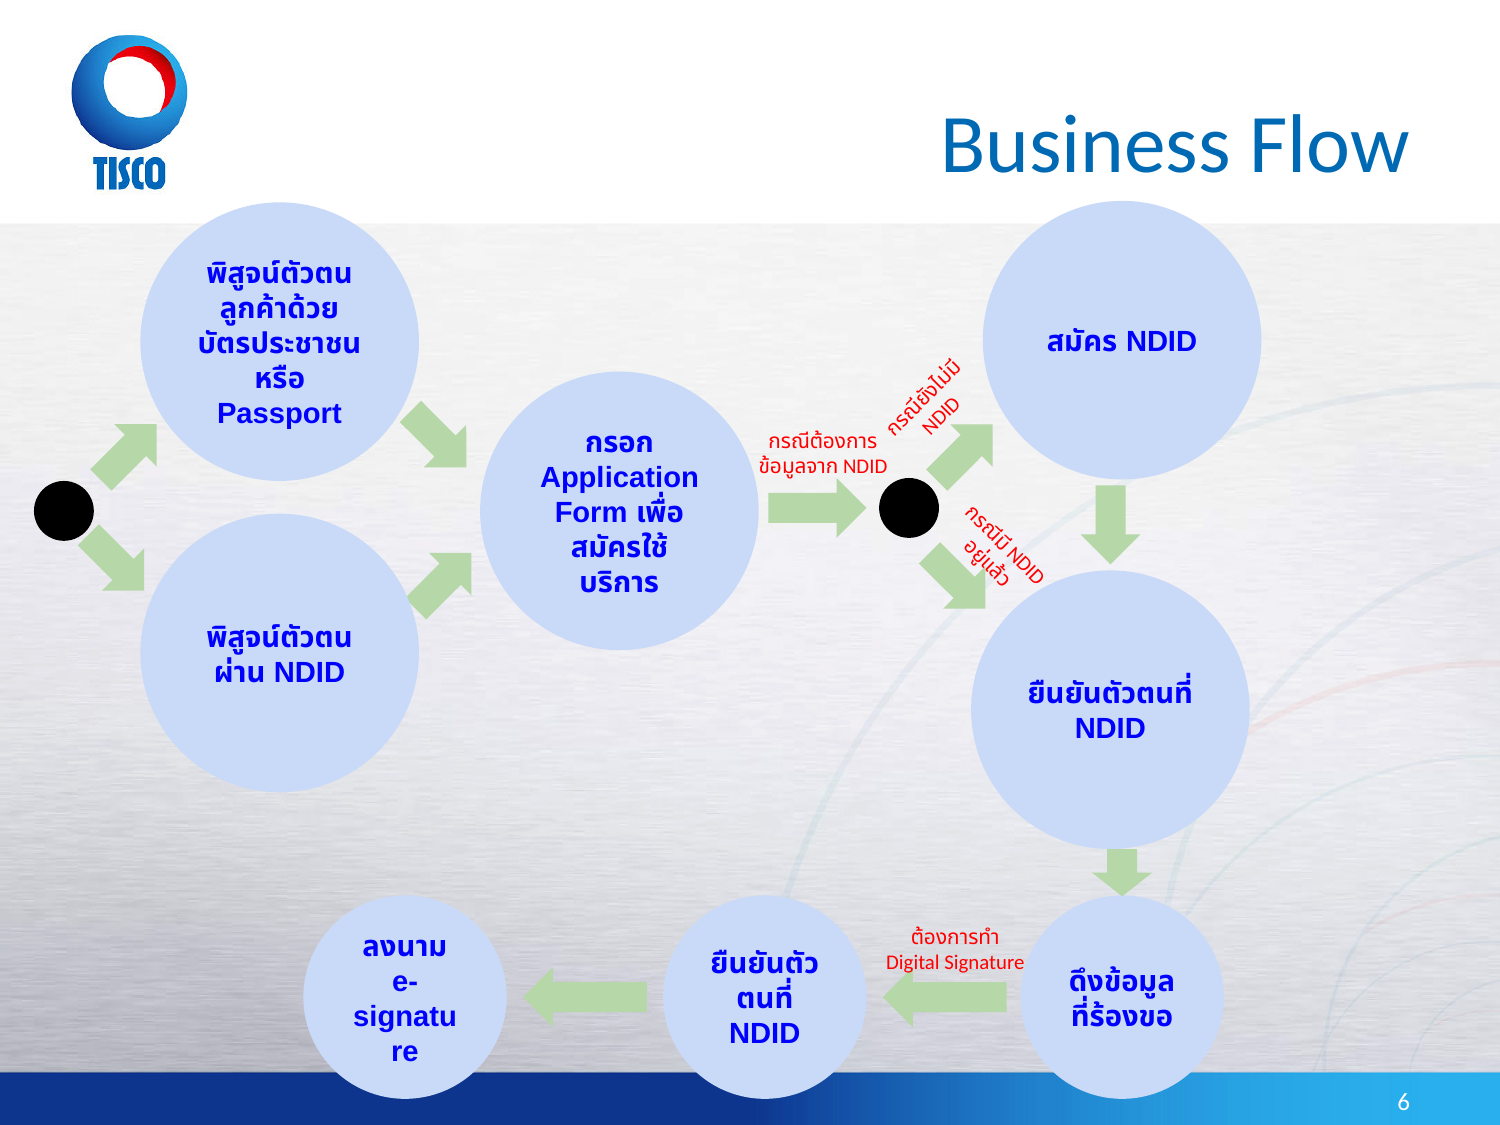

# Business Flow
สมัคร NDID
พิสูจน์ตัวตนลูกค้าด้วยบัตรประชาชน หรือ Passport
กรอก Application Form เพื่อสมัครใช้บริการ
กรณียังไม่มี NDID

กรณีต้องการข้อมูลจาก NDID

พิสูจน์ตัวตนผ่าน NDID
กรณีมี NDID อยู่แล้ว

ยืนยันตัวตนที่ NDID

ลงนาม e-signature
ยืนยันตัวตนที่ NDID
ดึงข้อมูลที่ร้องขอ
ต้องการทำ Digital Signature

6